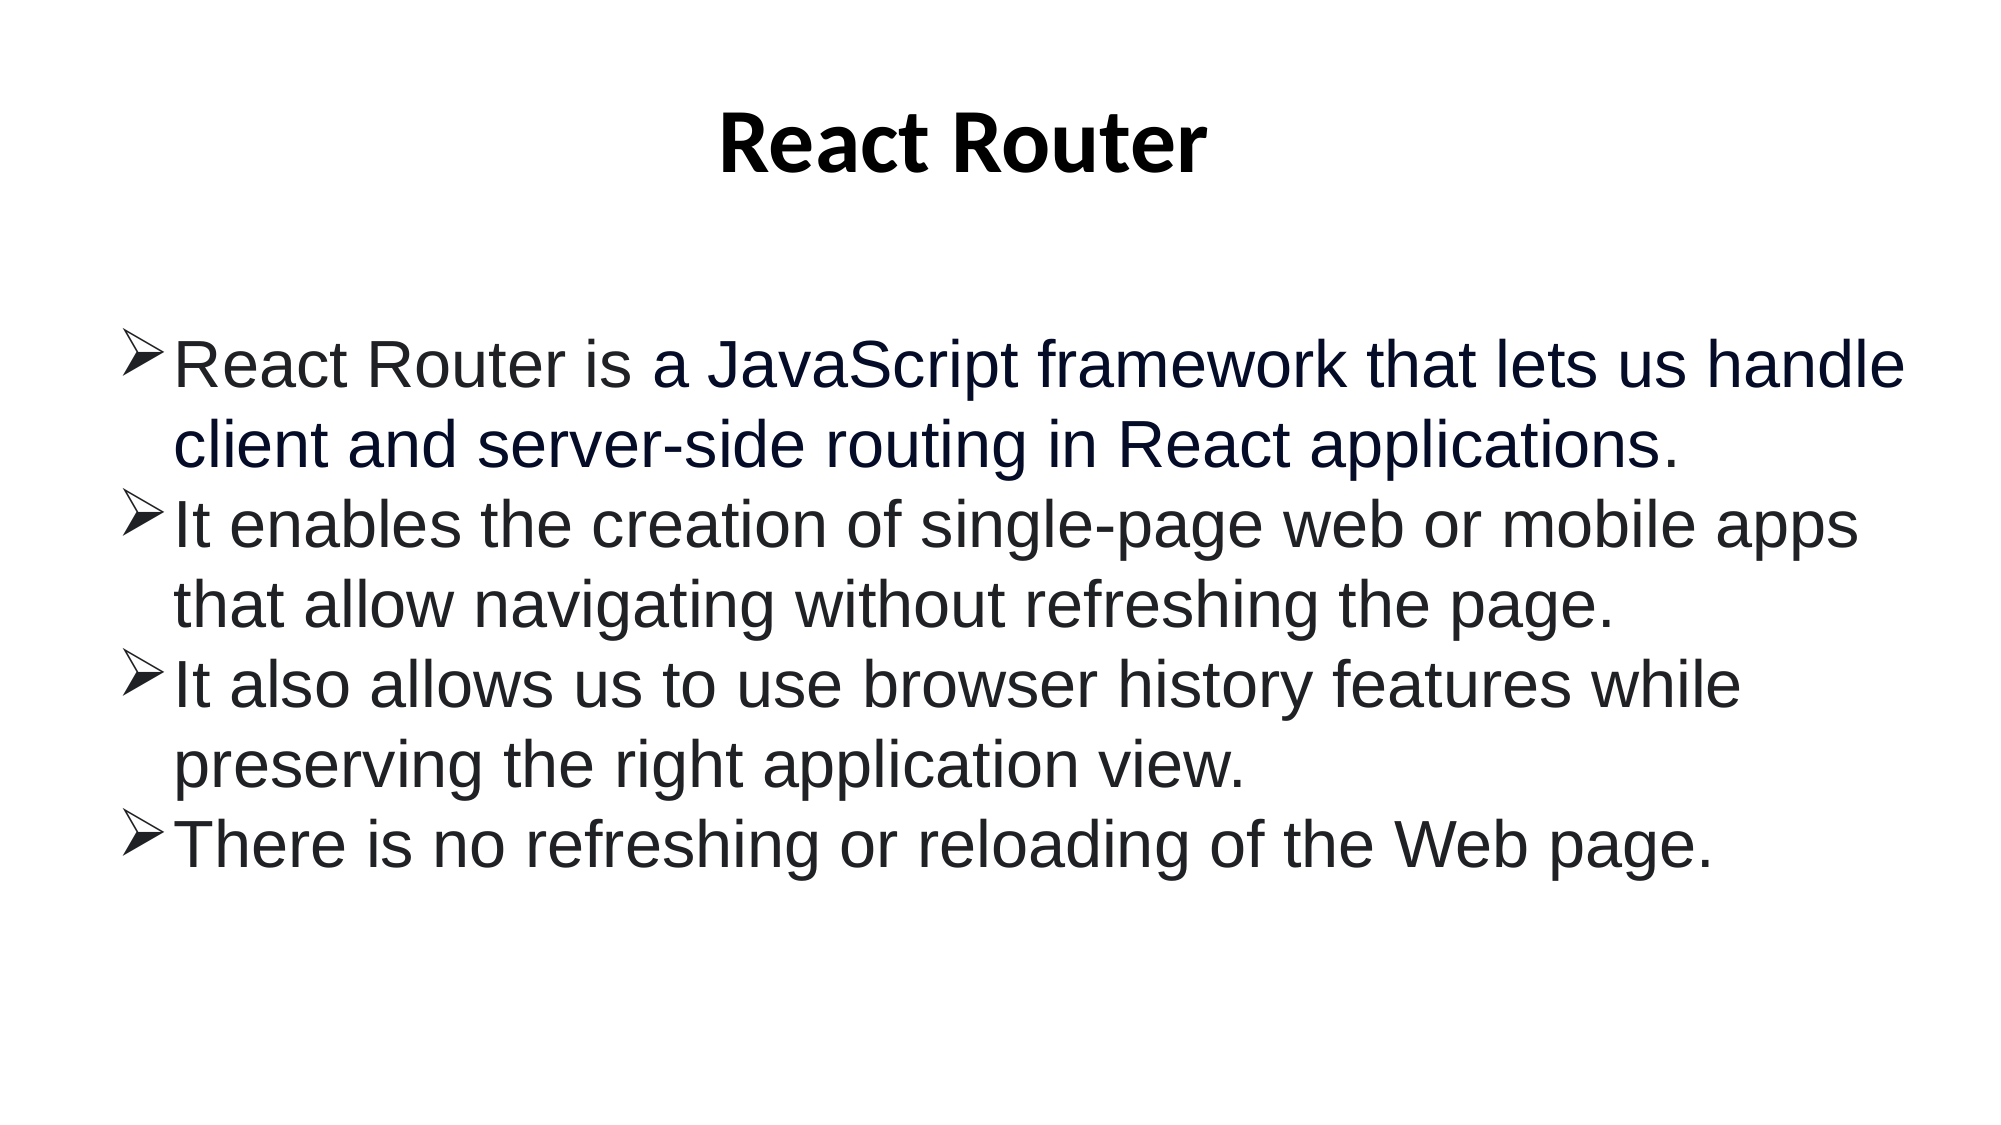

React Router
React Router is a JavaScript framework that lets us handle client and server-side routing in React applications.
It enables the creation of single-page web or mobile apps that allow navigating without refreshing the page.
It also allows us to use browser history features while preserving the right application view.
There is no refreshing or reloading of the Web page.